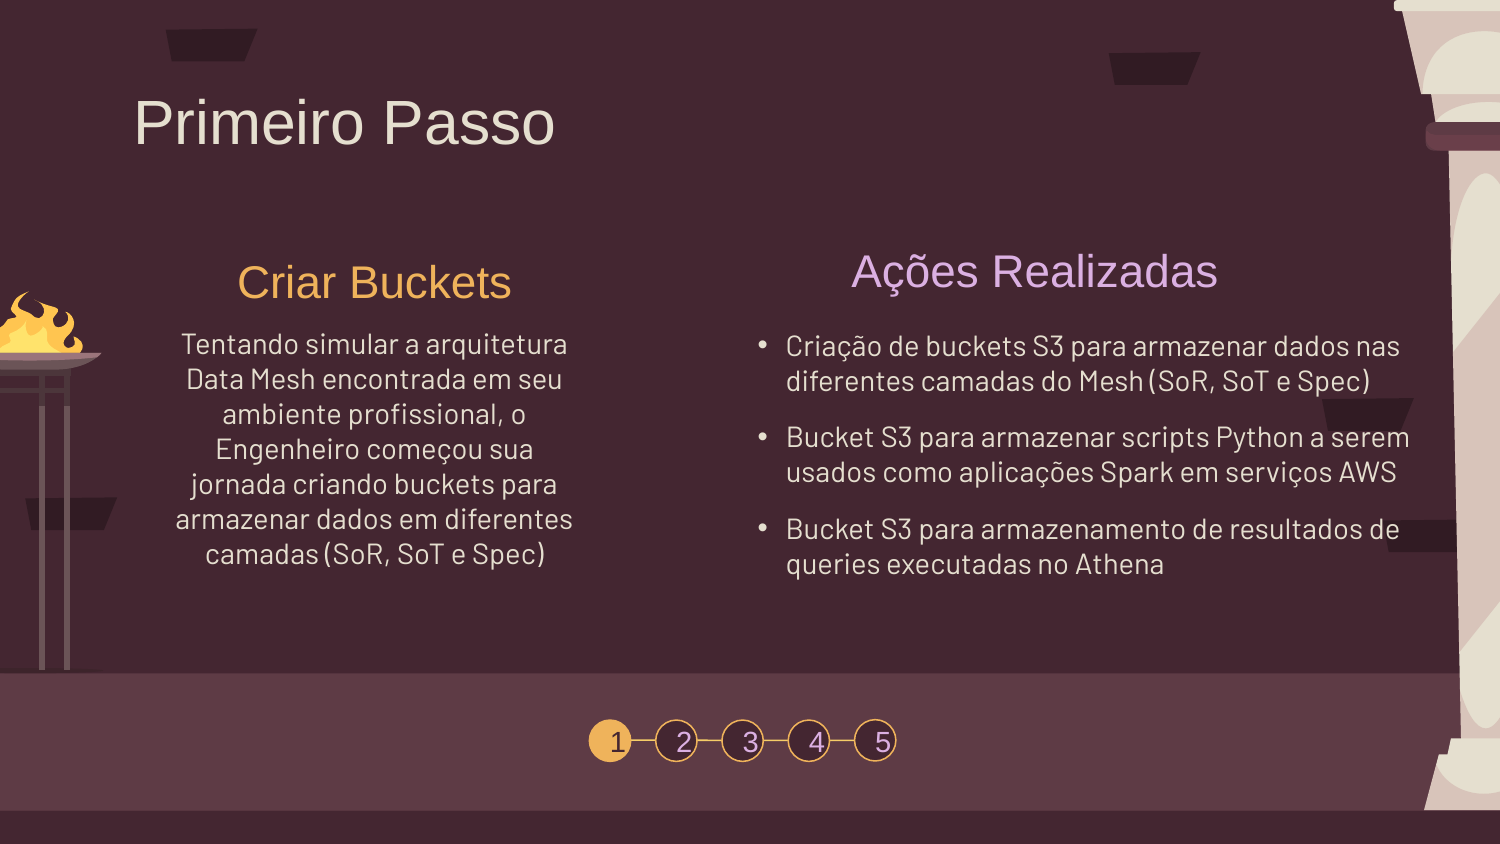

# Primeiro Passo
Ações Realizadas
Criar Buckets
Criação de buckets S3 para armazenar dados nas diferentes camadas do Mesh (SoR, SoT e Spec)
Tentando simular a arquitetura Data Mesh encontrada em seu ambiente profissional, o Engenheiro começou sua jornada criando buckets para armazenar dados em diferentes camadas (SoR, SoT e Spec)
Bucket S3 para armazenar scripts Python a serem usados como aplicações Spark em serviços AWS
Bucket S3 para armazenamento de resultados de queries executadas no Athena
5
1
2
3
4